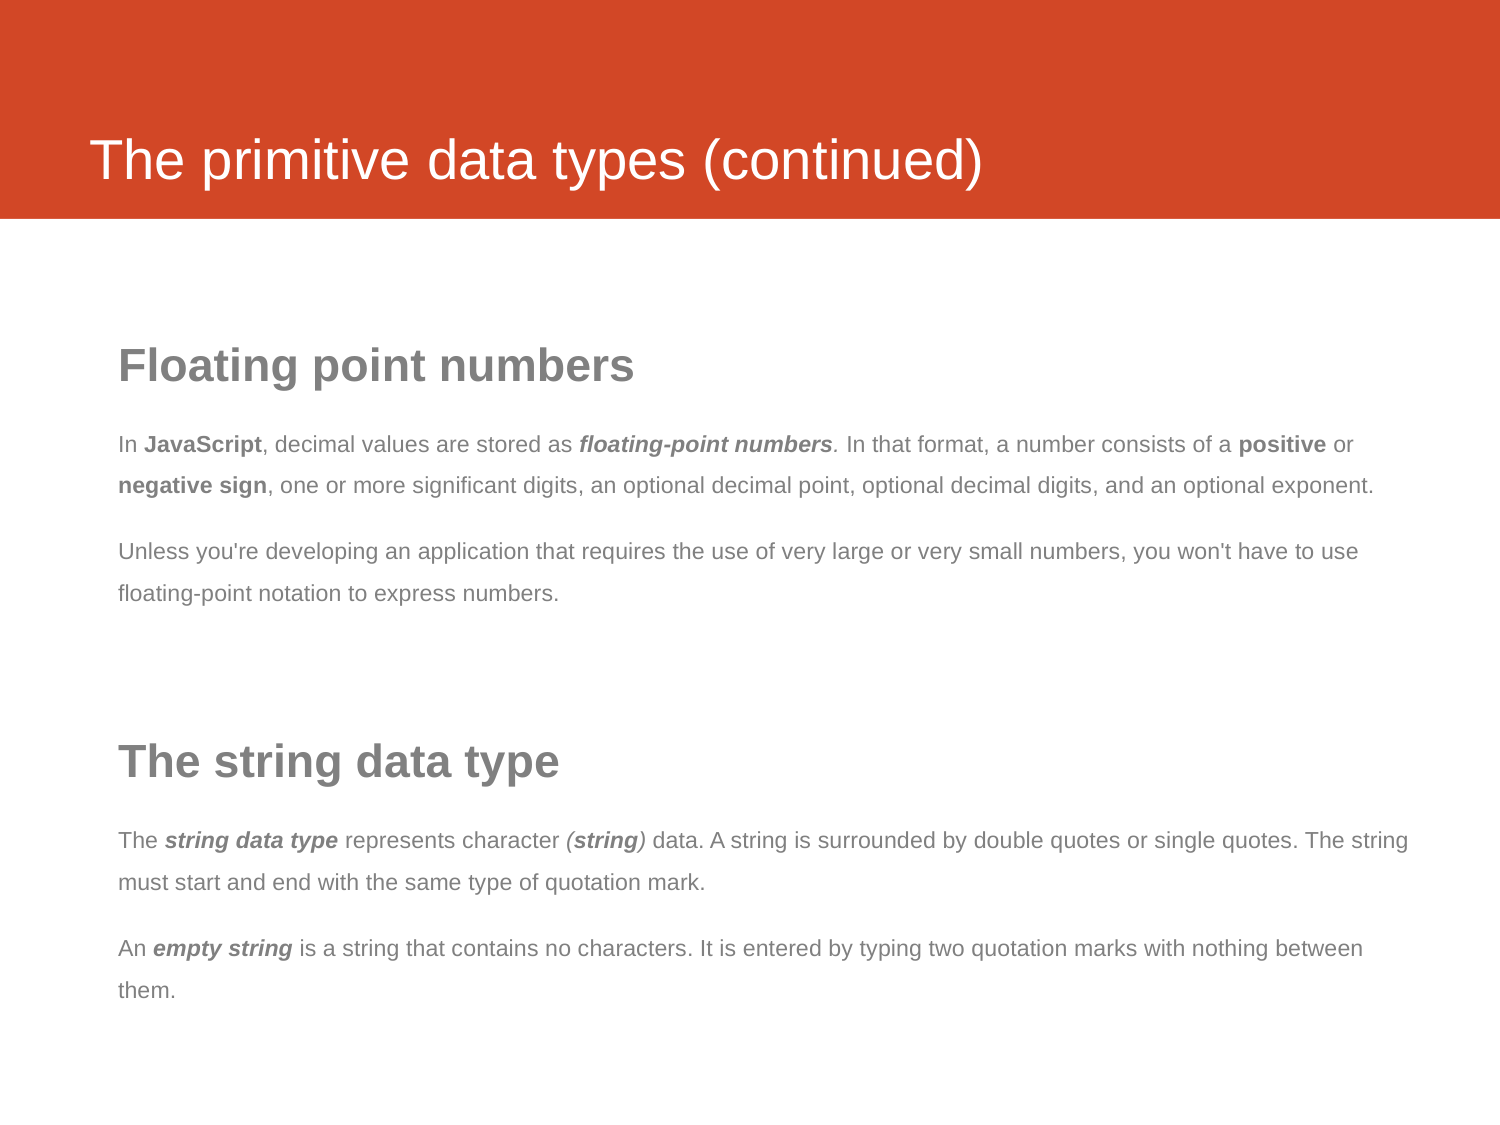

# The primitive data types (continued)
Floating point numbers
In JavaScript, decimal values are stored as floating-point numbers. In that format, a number consists of a positive or negative sign, one or more significant digits, an optional decimal point, optional decimal digits, and an optional exponent.
Unless you're developing an application that requires the use of very large or very small numbers, you won't have to use floating-point notation to express numbers.

The string data type
The string data type represents character (string) data. A string is surrounded by double quotes or single quotes. The string must start and end with the same type of quotation mark.
An empty string is a string that contains no characters. It is entered by typing two quotation marks with nothing between them.